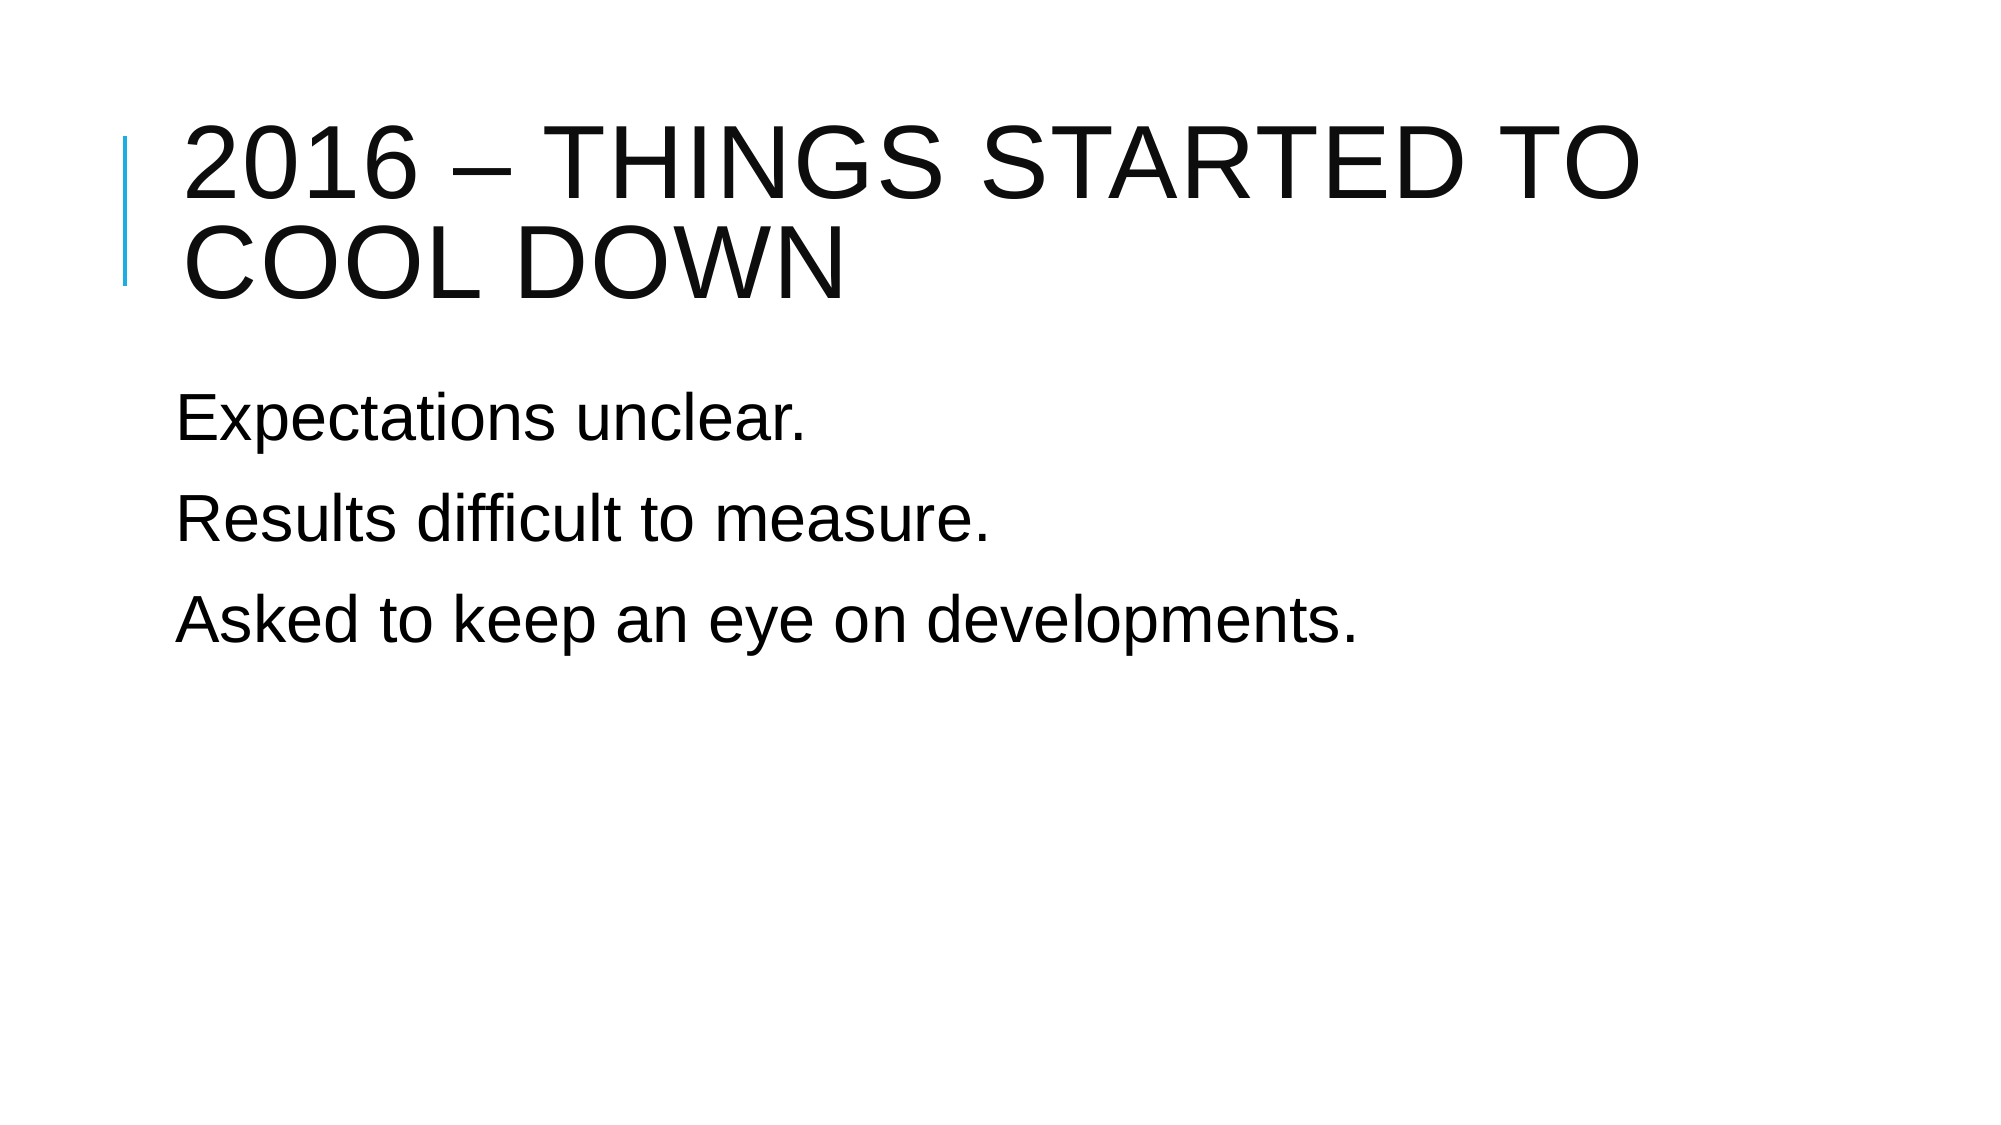

# 2016 – Things started to cool down
Expectations unclear.
Results difficult to measure.
Asked to keep an eye on developments.